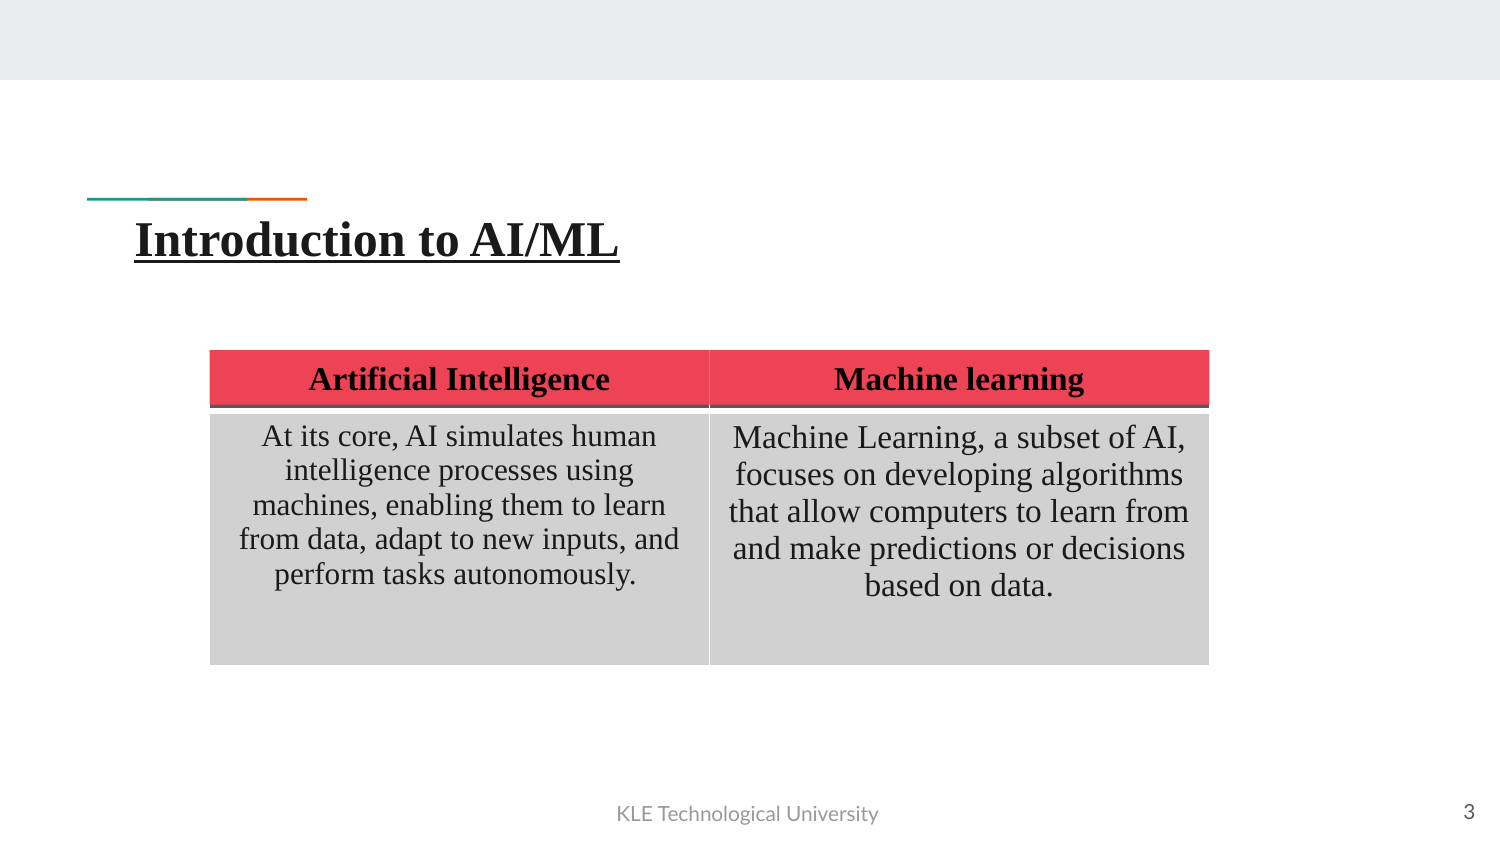

# Introduction to AI/ML
|  |  |
| --- | --- |
| At its core, AI simulates human intelligence processes using machines, enabling them to learn from data, adapt to new inputs, and perform tasks autonomously. | Machine Learning, a subset of AI, focuses on developing algorithms that allow computers to learn from and make predictions or decisions based on data. |
Artificial Intelligence
Machine learning
3
KLE Technological University